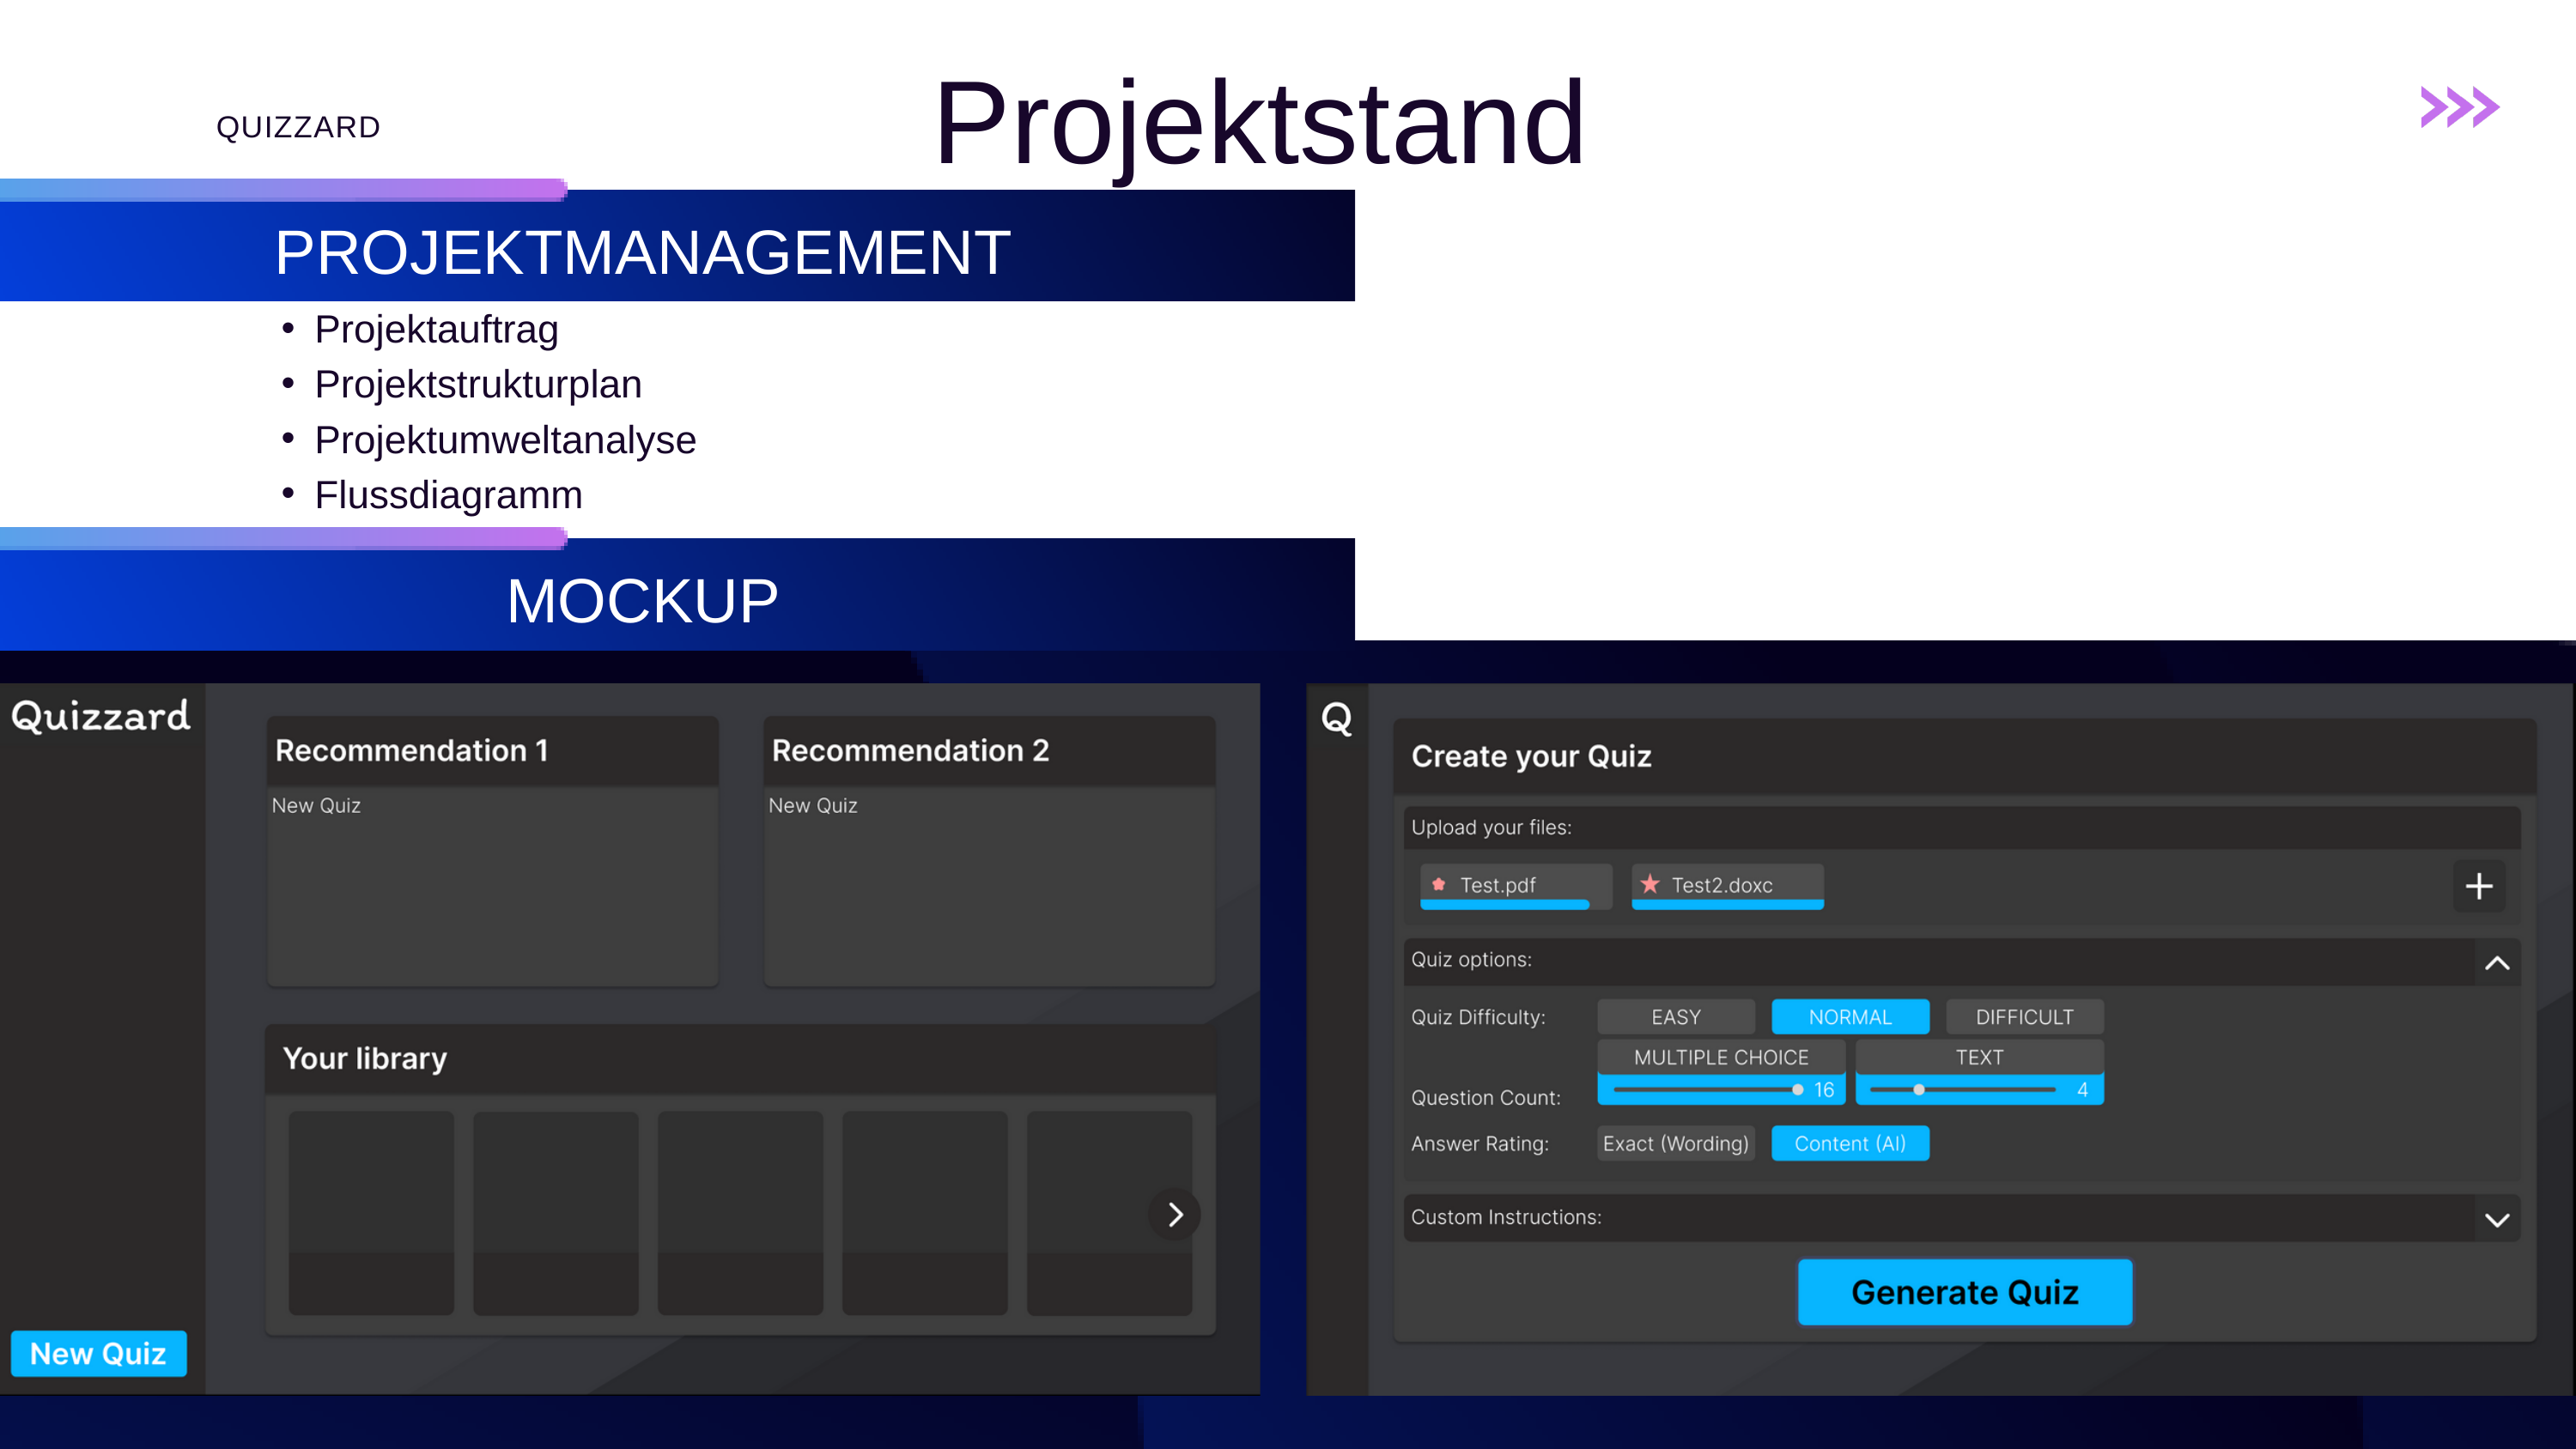

Projektstand

QUIZZARD

PROJEKTMANAGEMENT
Projektauftrag
Projektstrukturplan
Projektumweltanalyse
Flussdiagramm

MOCKUP